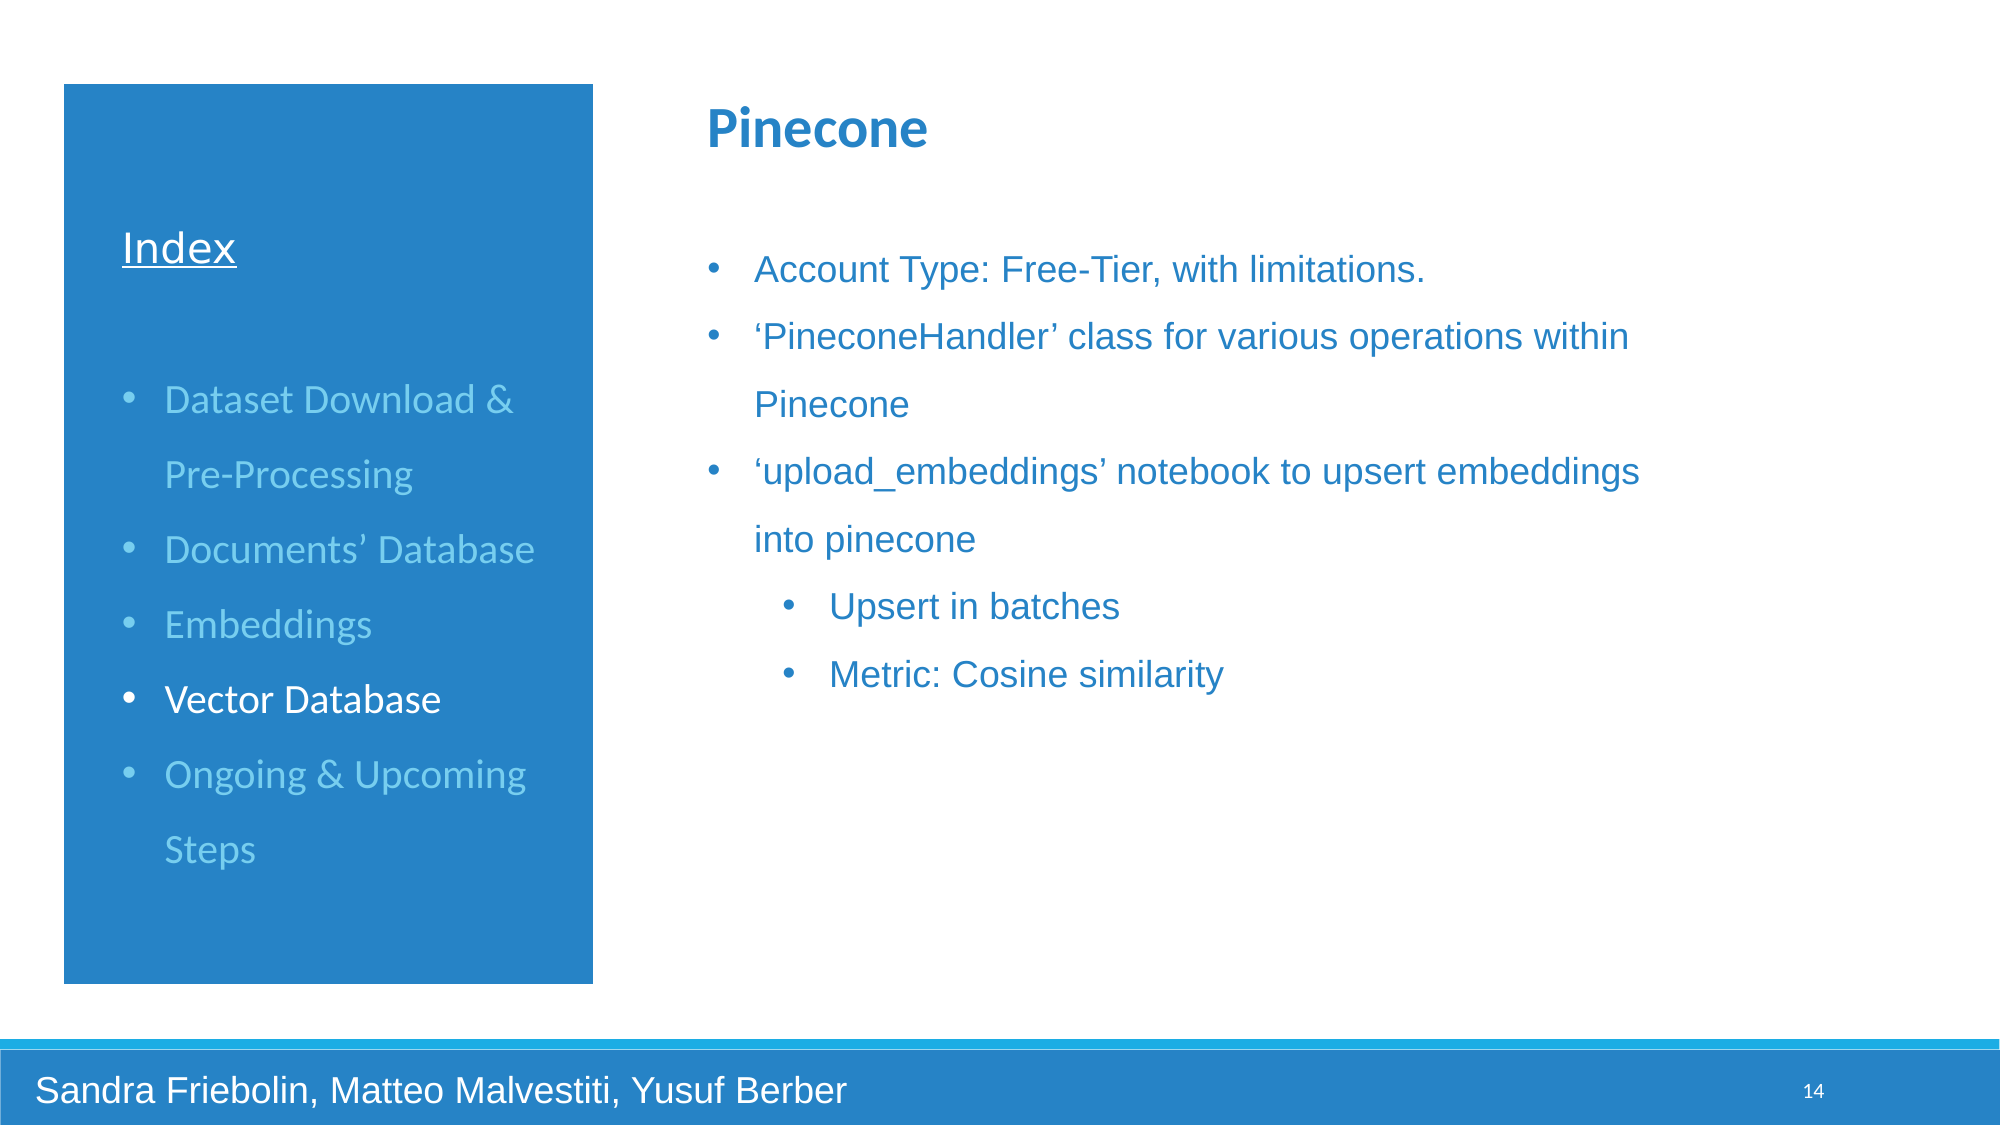

Pinecone
Index

Dataset Download & Pre-Processing
Documents’ Database
Embeddings
Vector Database
Ongoing & Upcoming Steps
Account Type: Free-Tier, with limitations.
‘PineconeHandler’ class for various operations within Pinecone
‘upload_embeddings’ notebook to upsert embeddings into pinecone
Upsert in batches
Metric: Cosine similarity
Sandra Friebolin, Matteo Malvestiti, Yusuf Berber
14